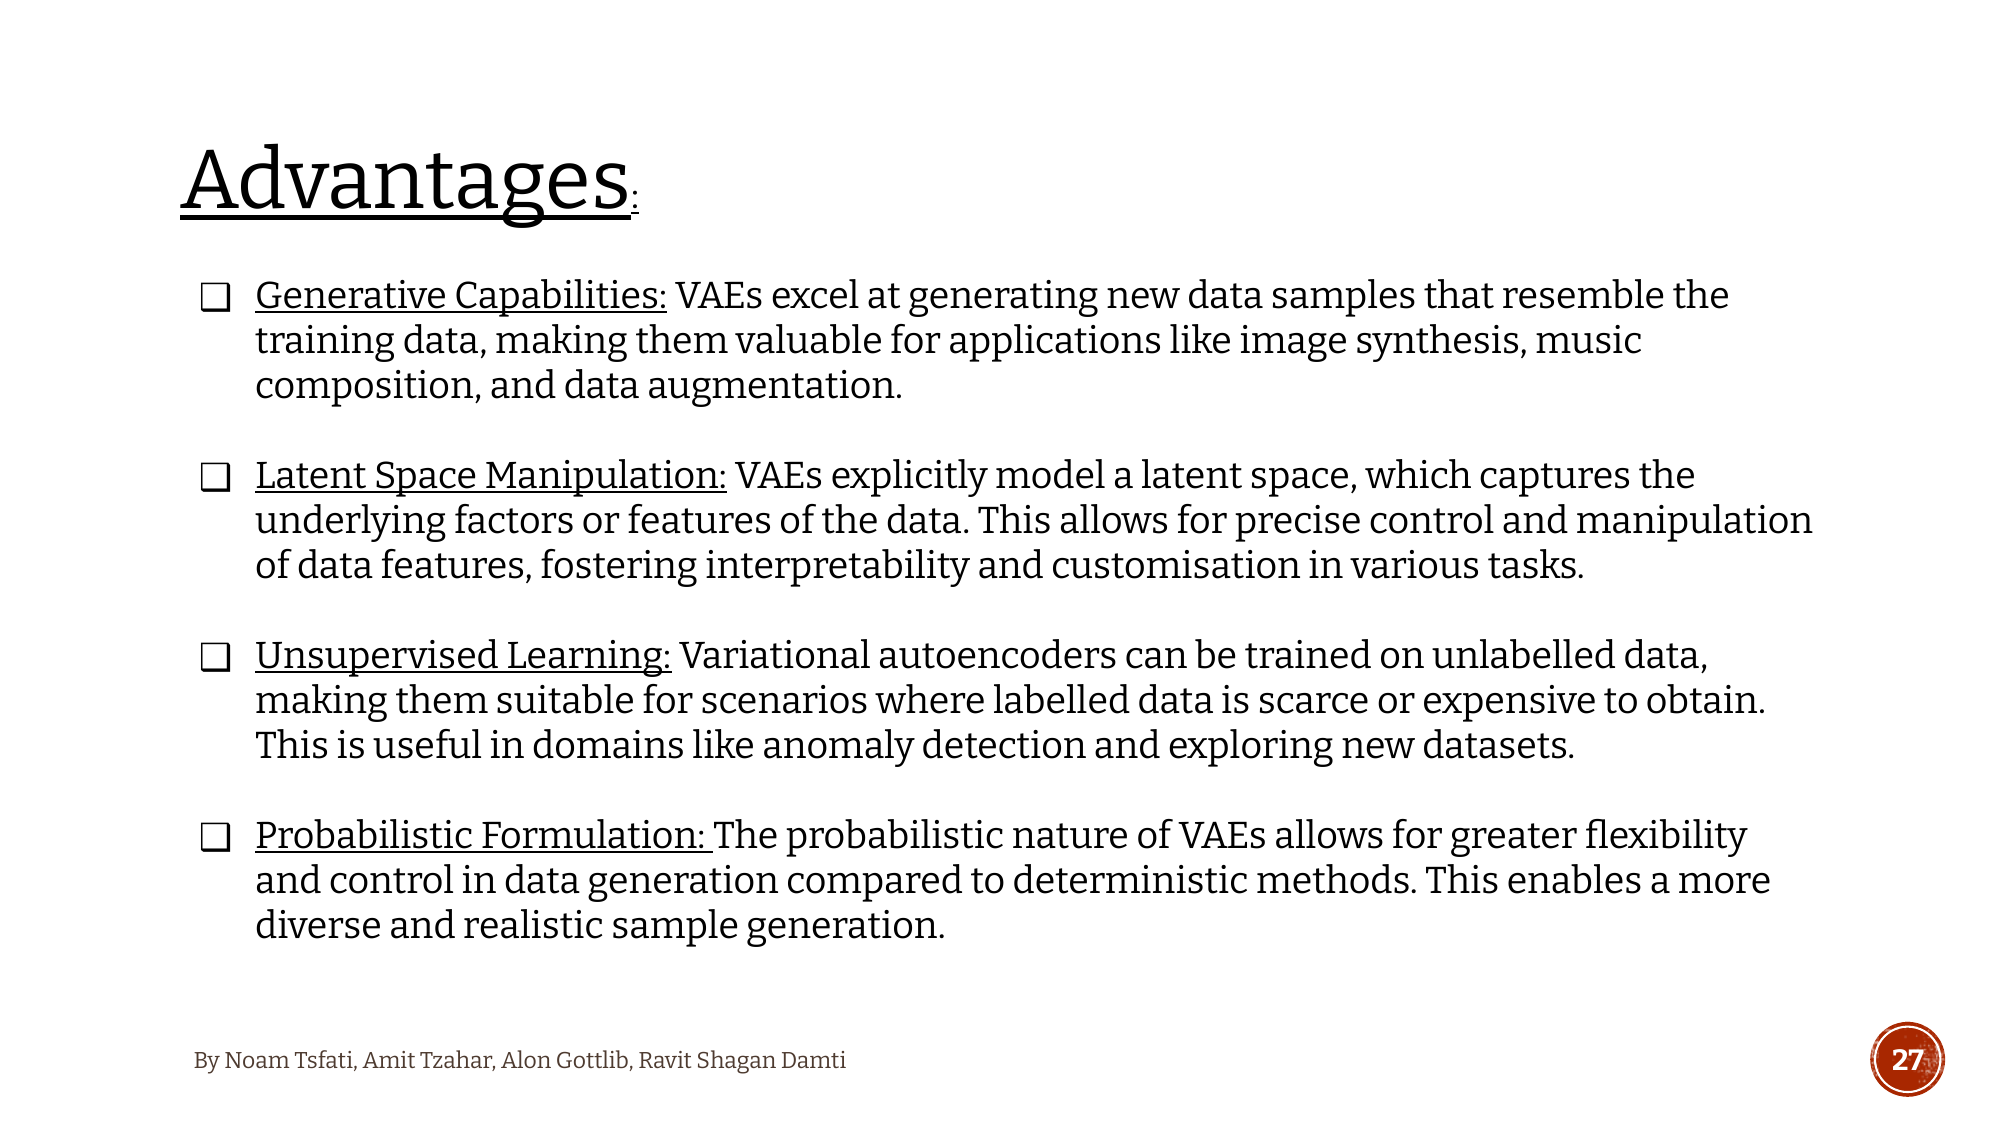

Advantages:

Generative Capabilities: VAEs excel at generating new data samples that resemble the training data, making them valuable for applications like image synthesis, music composition, and data augmentation.

Latent Space Manipulation: VAEs explicitly model a latent space, which captures the underlying factors or features of the data. This allows for precise control and manipulation of data features, fostering interpretability and customisation in various tasks.

Unsupervised Learning: Variational autoencoders can be trained on unlabelled data, making them suitable for scenarios where labelled data is scarce or expensive to obtain. This is useful in domains like anomaly detection and exploring new datasets.

Probabilistic Formulation: The probabilistic nature of VAEs allows for greater flexibility and control in data generation compared to deterministic methods. This enables a more diverse and realistic sample generation.

By Noam Tsfati, Amit Tzahar, Alon Gottlib, Ravit Shagan Damti
27